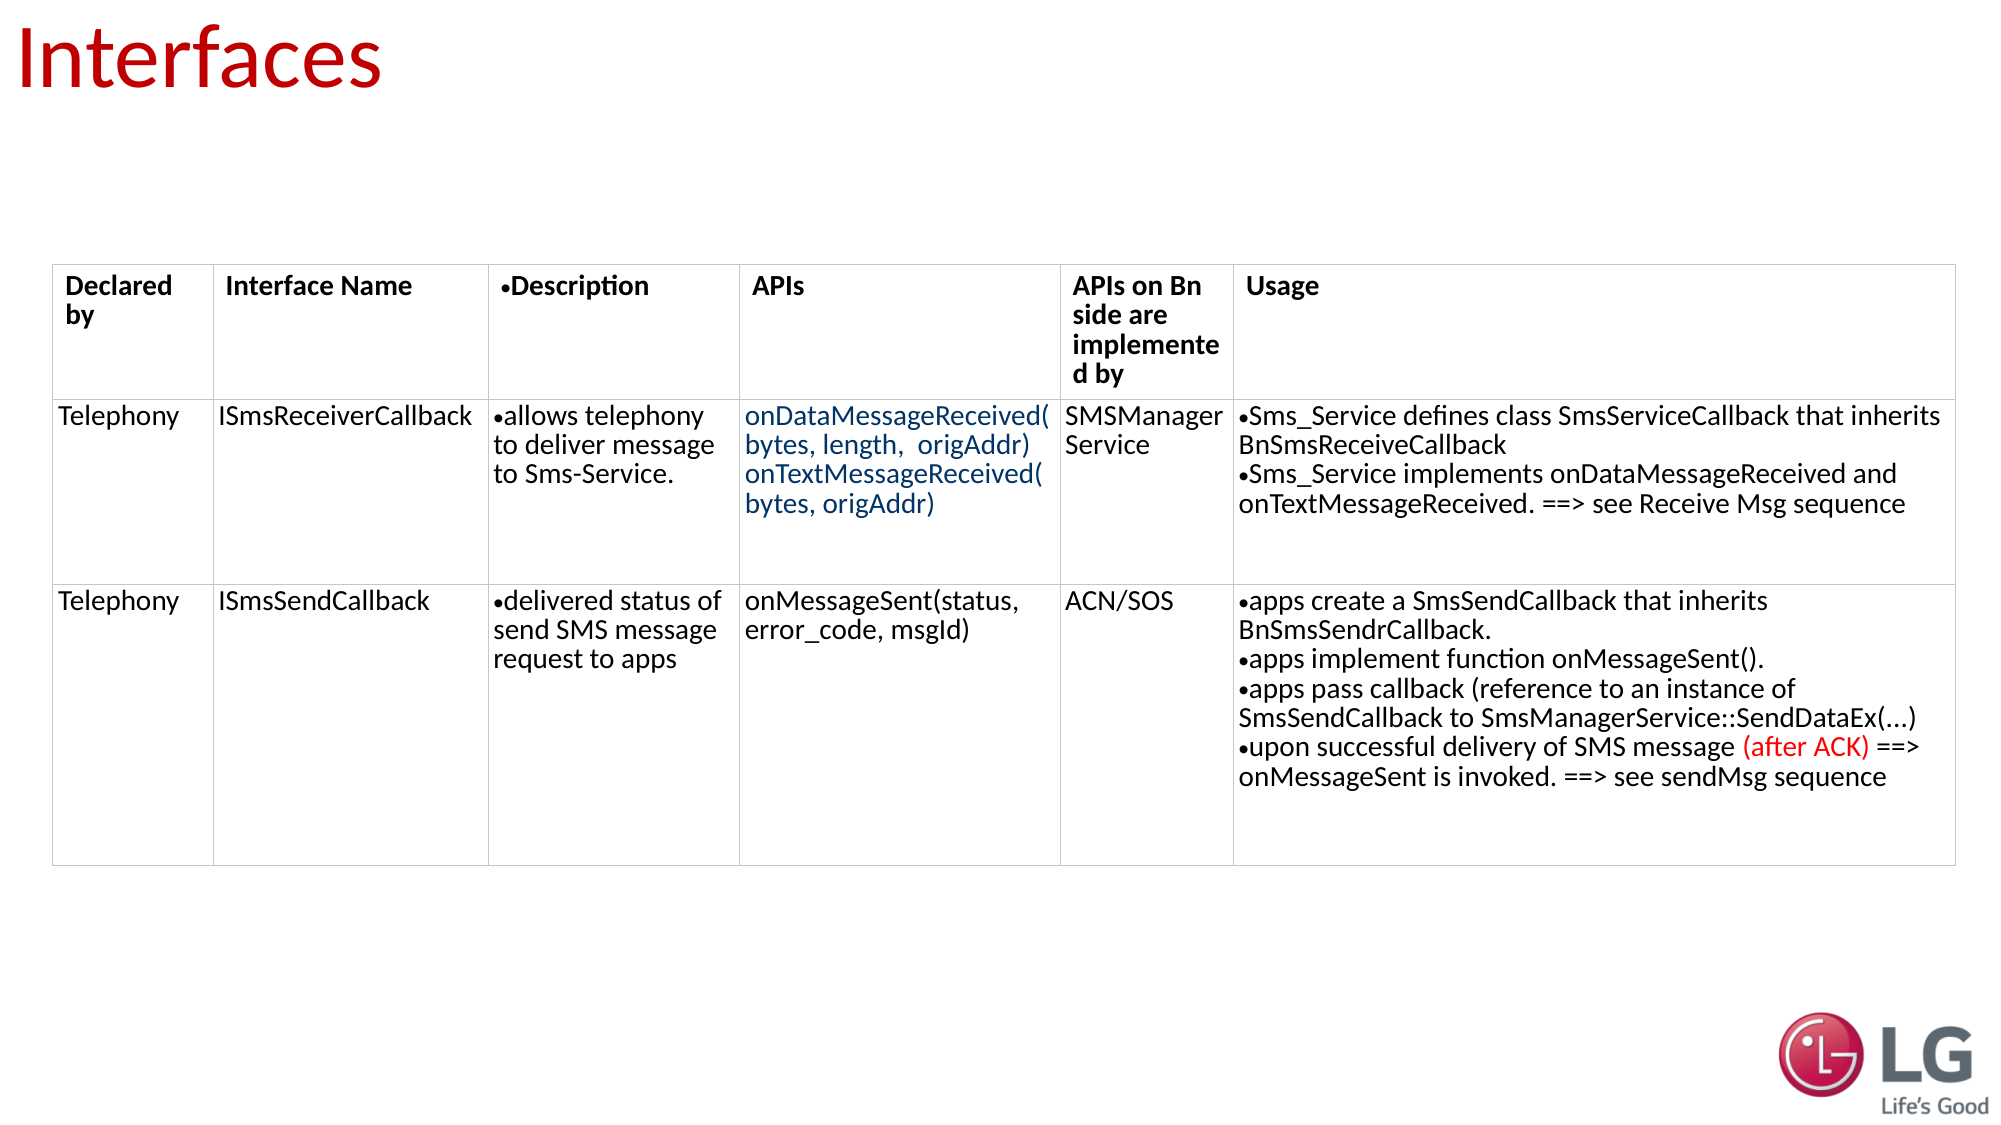

# Interfaces
| Declared by | Interface Name | Description | APIs | APIs on Bn side are implemented by | Usage |
| --- | --- | --- | --- | --- | --- |
| Telephony | ISmsReceiverCallback | allows telephony to deliver message to Sms-Service. | onDataMessageReceived(bytes, length,  origAddr) onTextMessageReceived(bytes, origAddr) | SMSManagerService | Sms\_Service defines class SmsServiceCallback that inherits BnSmsReceiveCallback Sms\_Service implements onDataMessageReceived and onTextMessageReceived. ==> see Receive Msg sequence |
| Telephony | ISmsSendCallback | delivered status of send SMS message request to apps | onMessageSent(status, error\_code, msgId) | ACN/SOS | apps create a SmsSendCallback that inherits BnSmsSendrCallback. apps implement function onMessageSent(). apps pass callback (reference to an instance of SmsSendCallback to SmsManagerService::SendDataEx(...) upon successful delivery of SMS message (after ACK) ==> onMessageSent is invoked. ==> see sendMsg sequence |